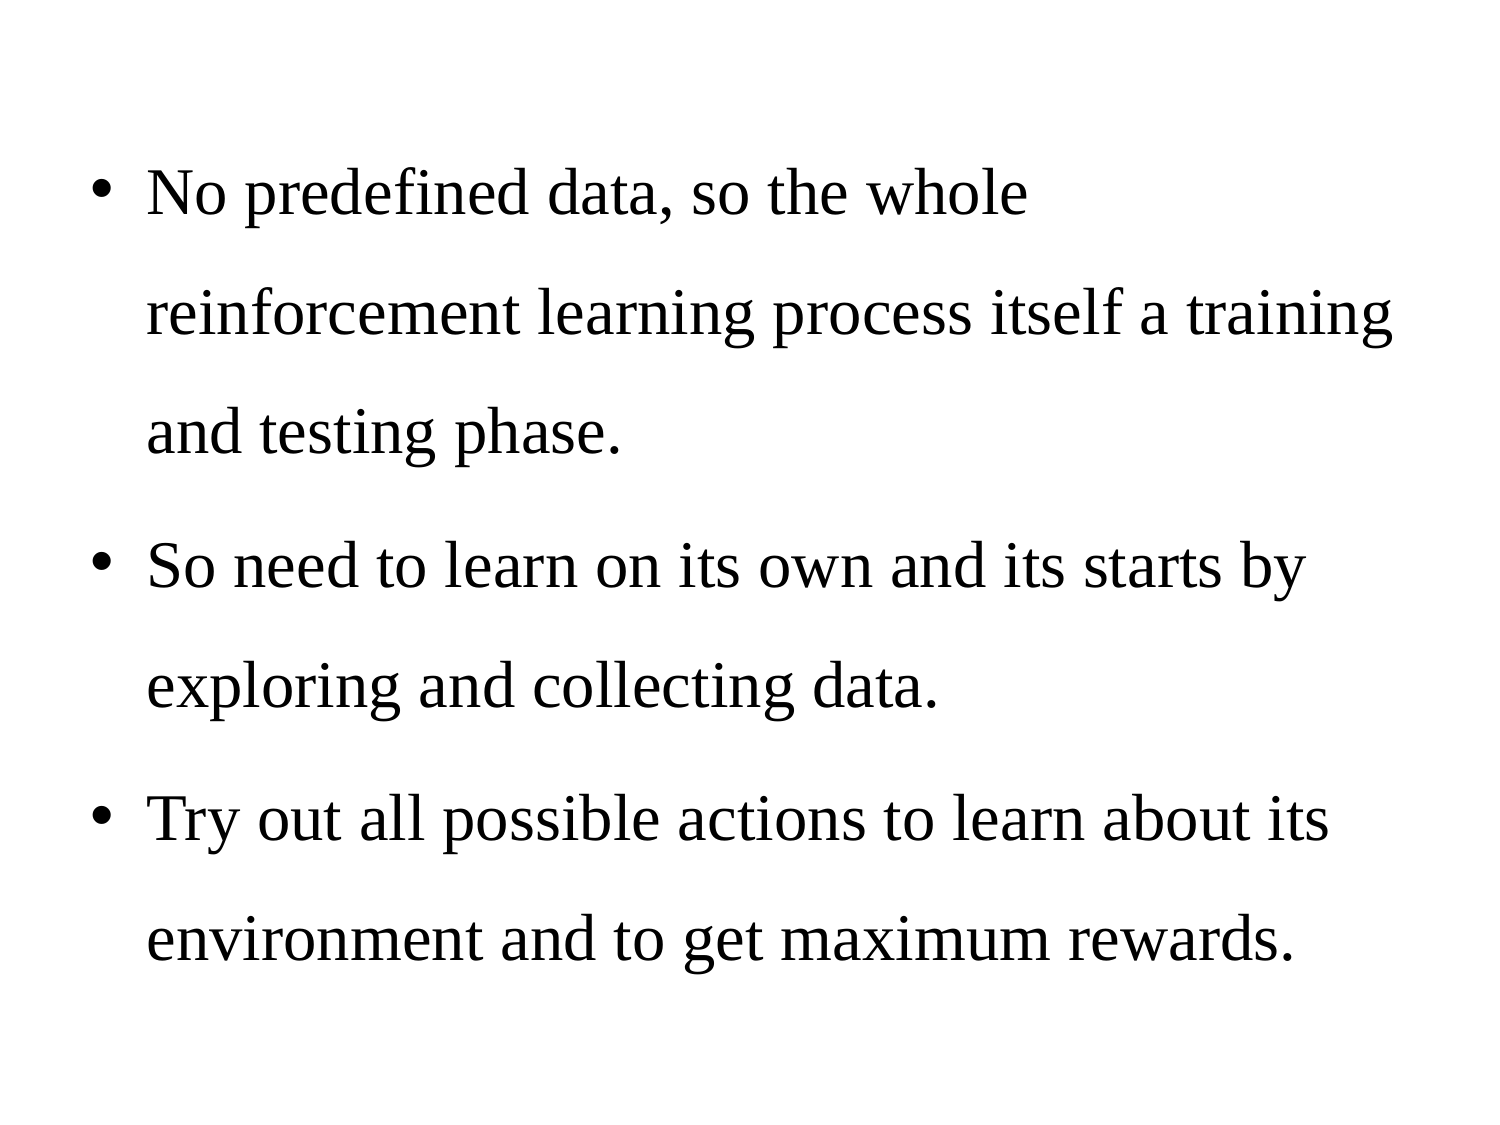

No predefined data, so the whole reinforcement learning process itself a training and testing phase.
So need to learn on its own and its starts by exploring and collecting data.
Try out all possible actions to learn about its environment and to get maximum rewards.